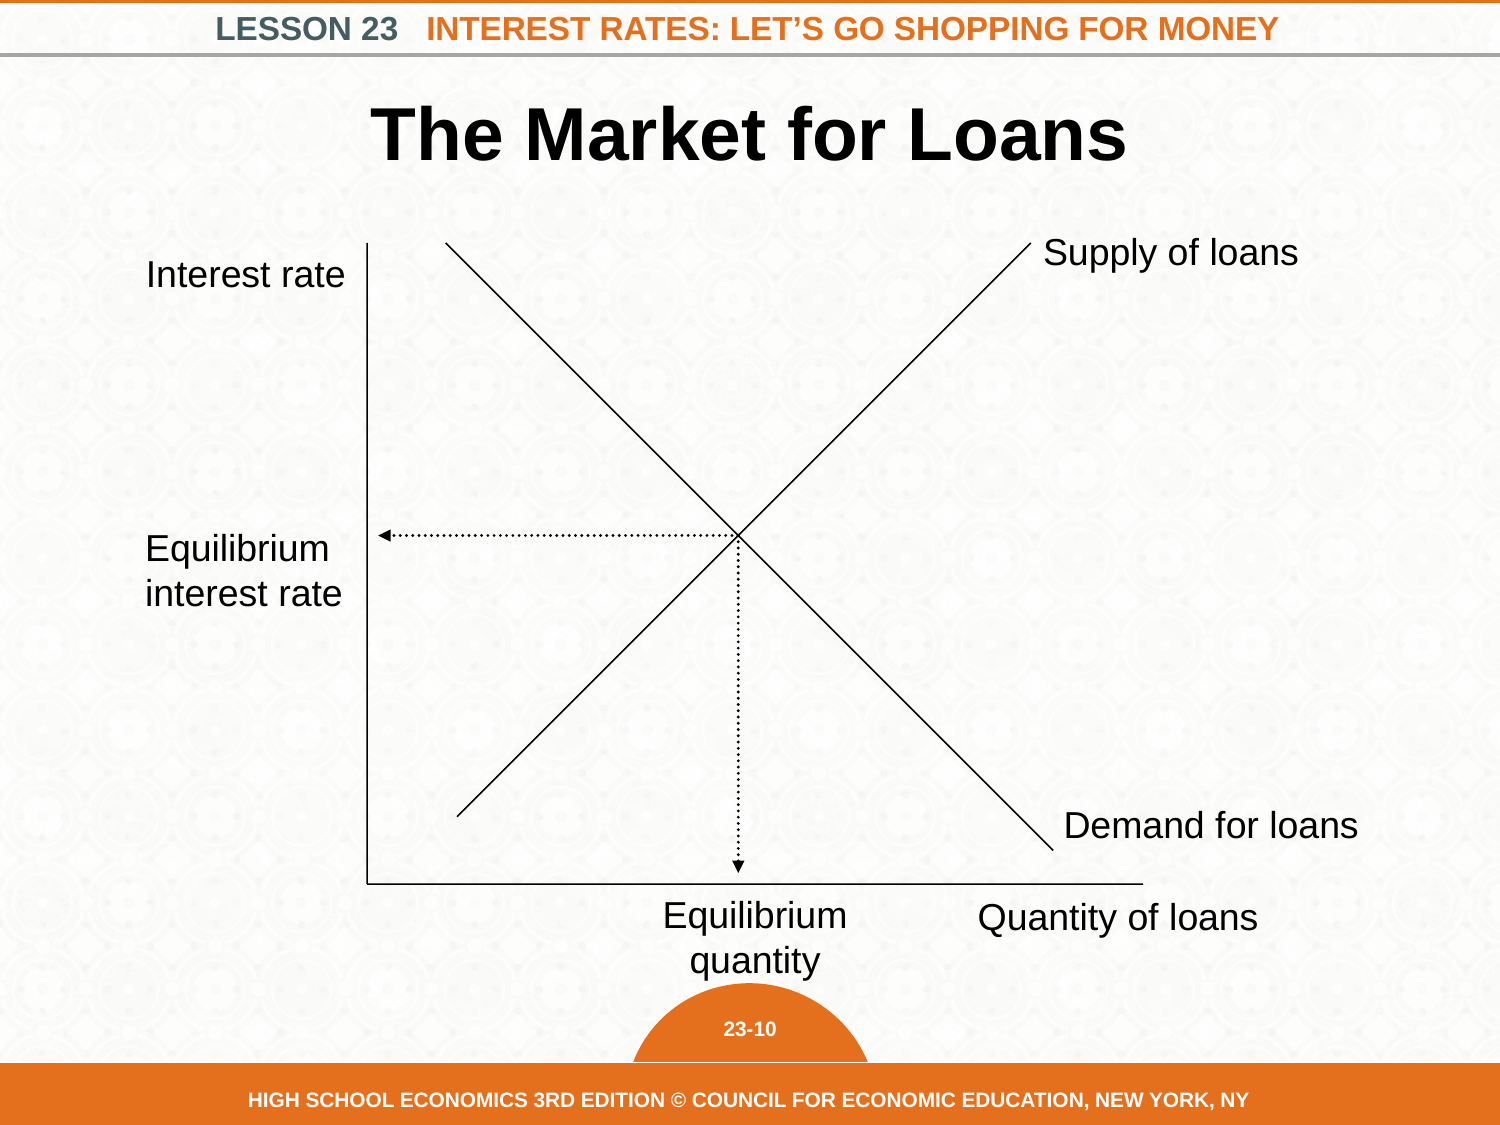

# The Market for Loans
Supply of loans
Interest rate

Equilibrium interest rate

Demand for loans

Equilibrium quantity
Quantity of loans